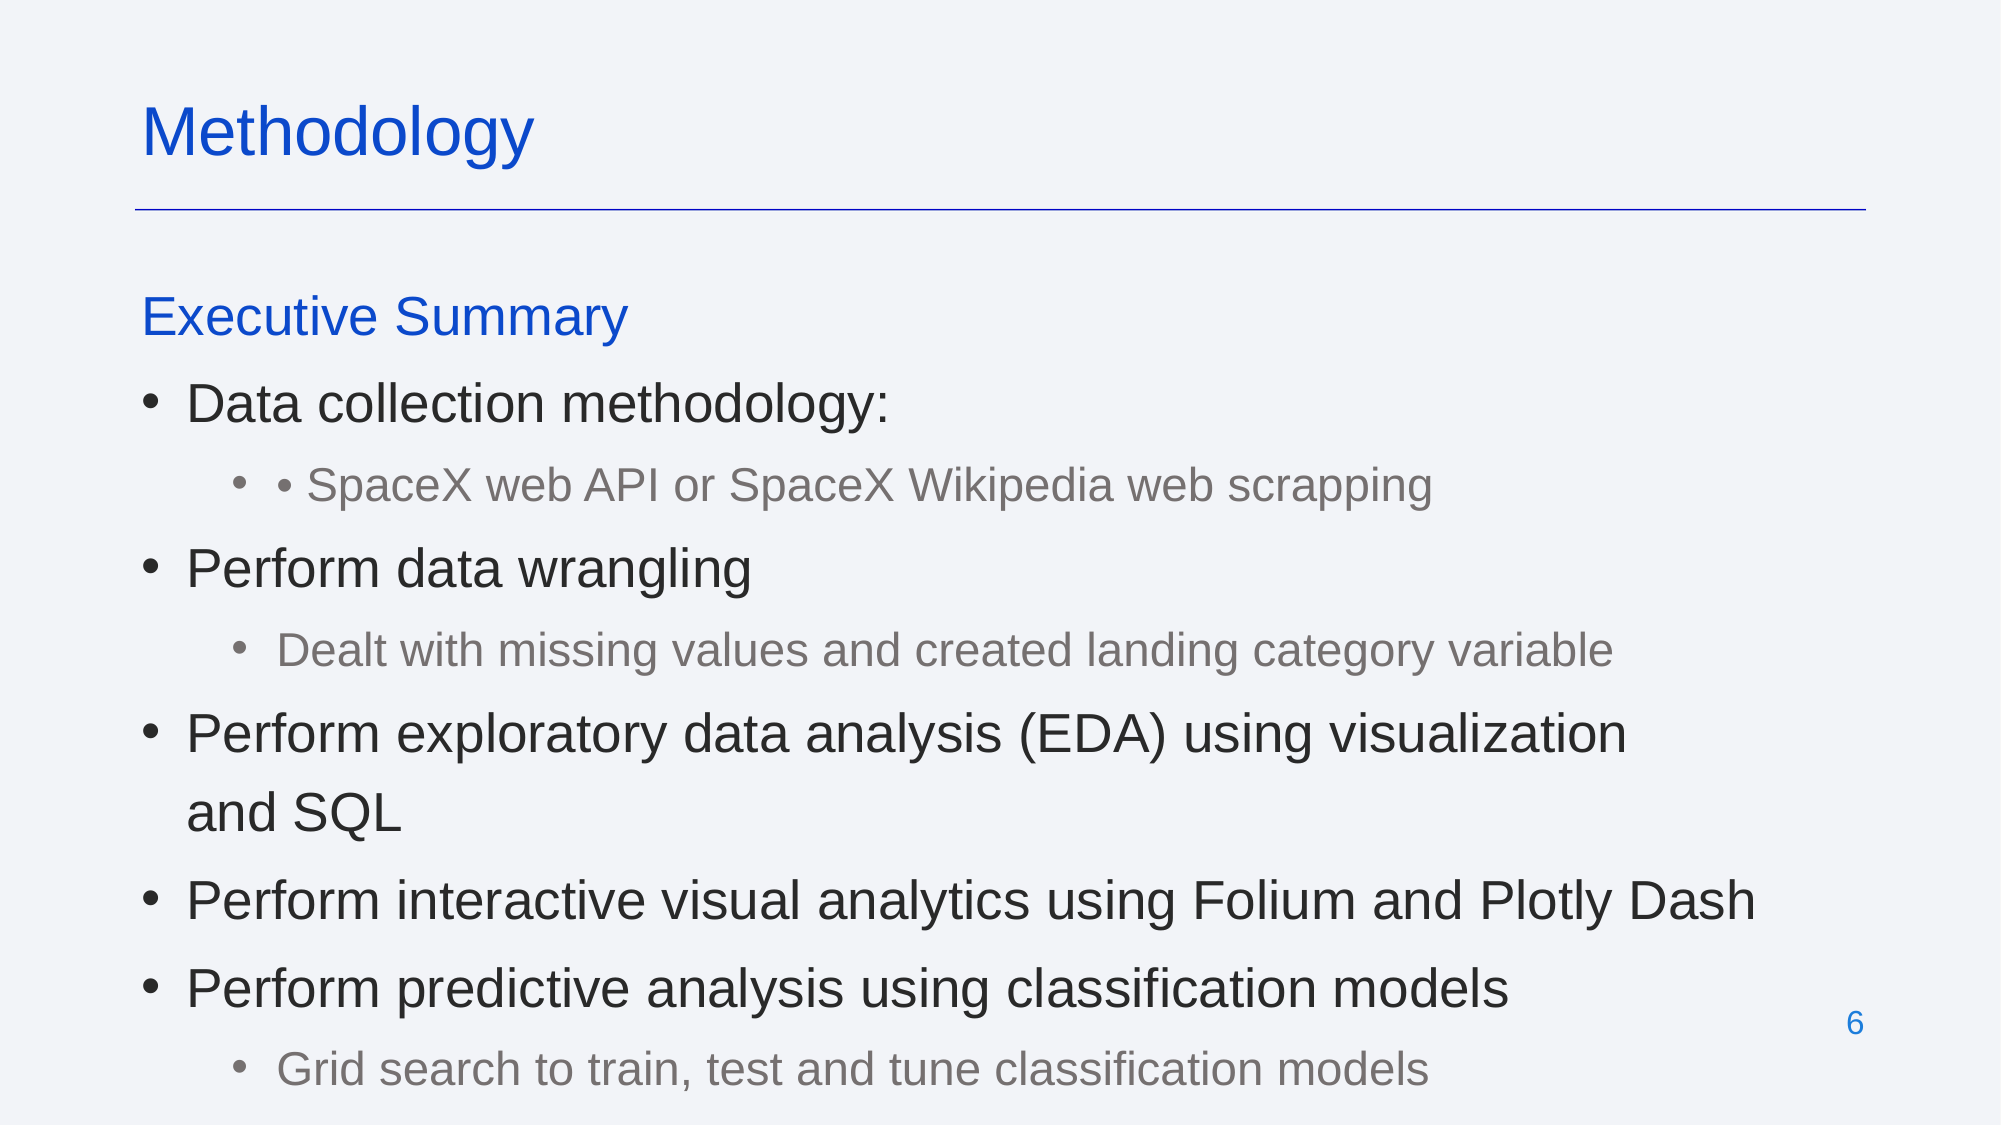

Methodology
Executive Summary
Data collection methodology:
• SpaceX web API or SpaceX Wikipedia web scrapping
Perform data wrangling
Dealt with missing values and created landing category variable
Perform exploratory data analysis (EDA) using visualization and SQL
Perform interactive visual analytics using Folium and Plotly Dash
Perform predictive analysis using classification models
Grid search to train, test and tune classification models

6